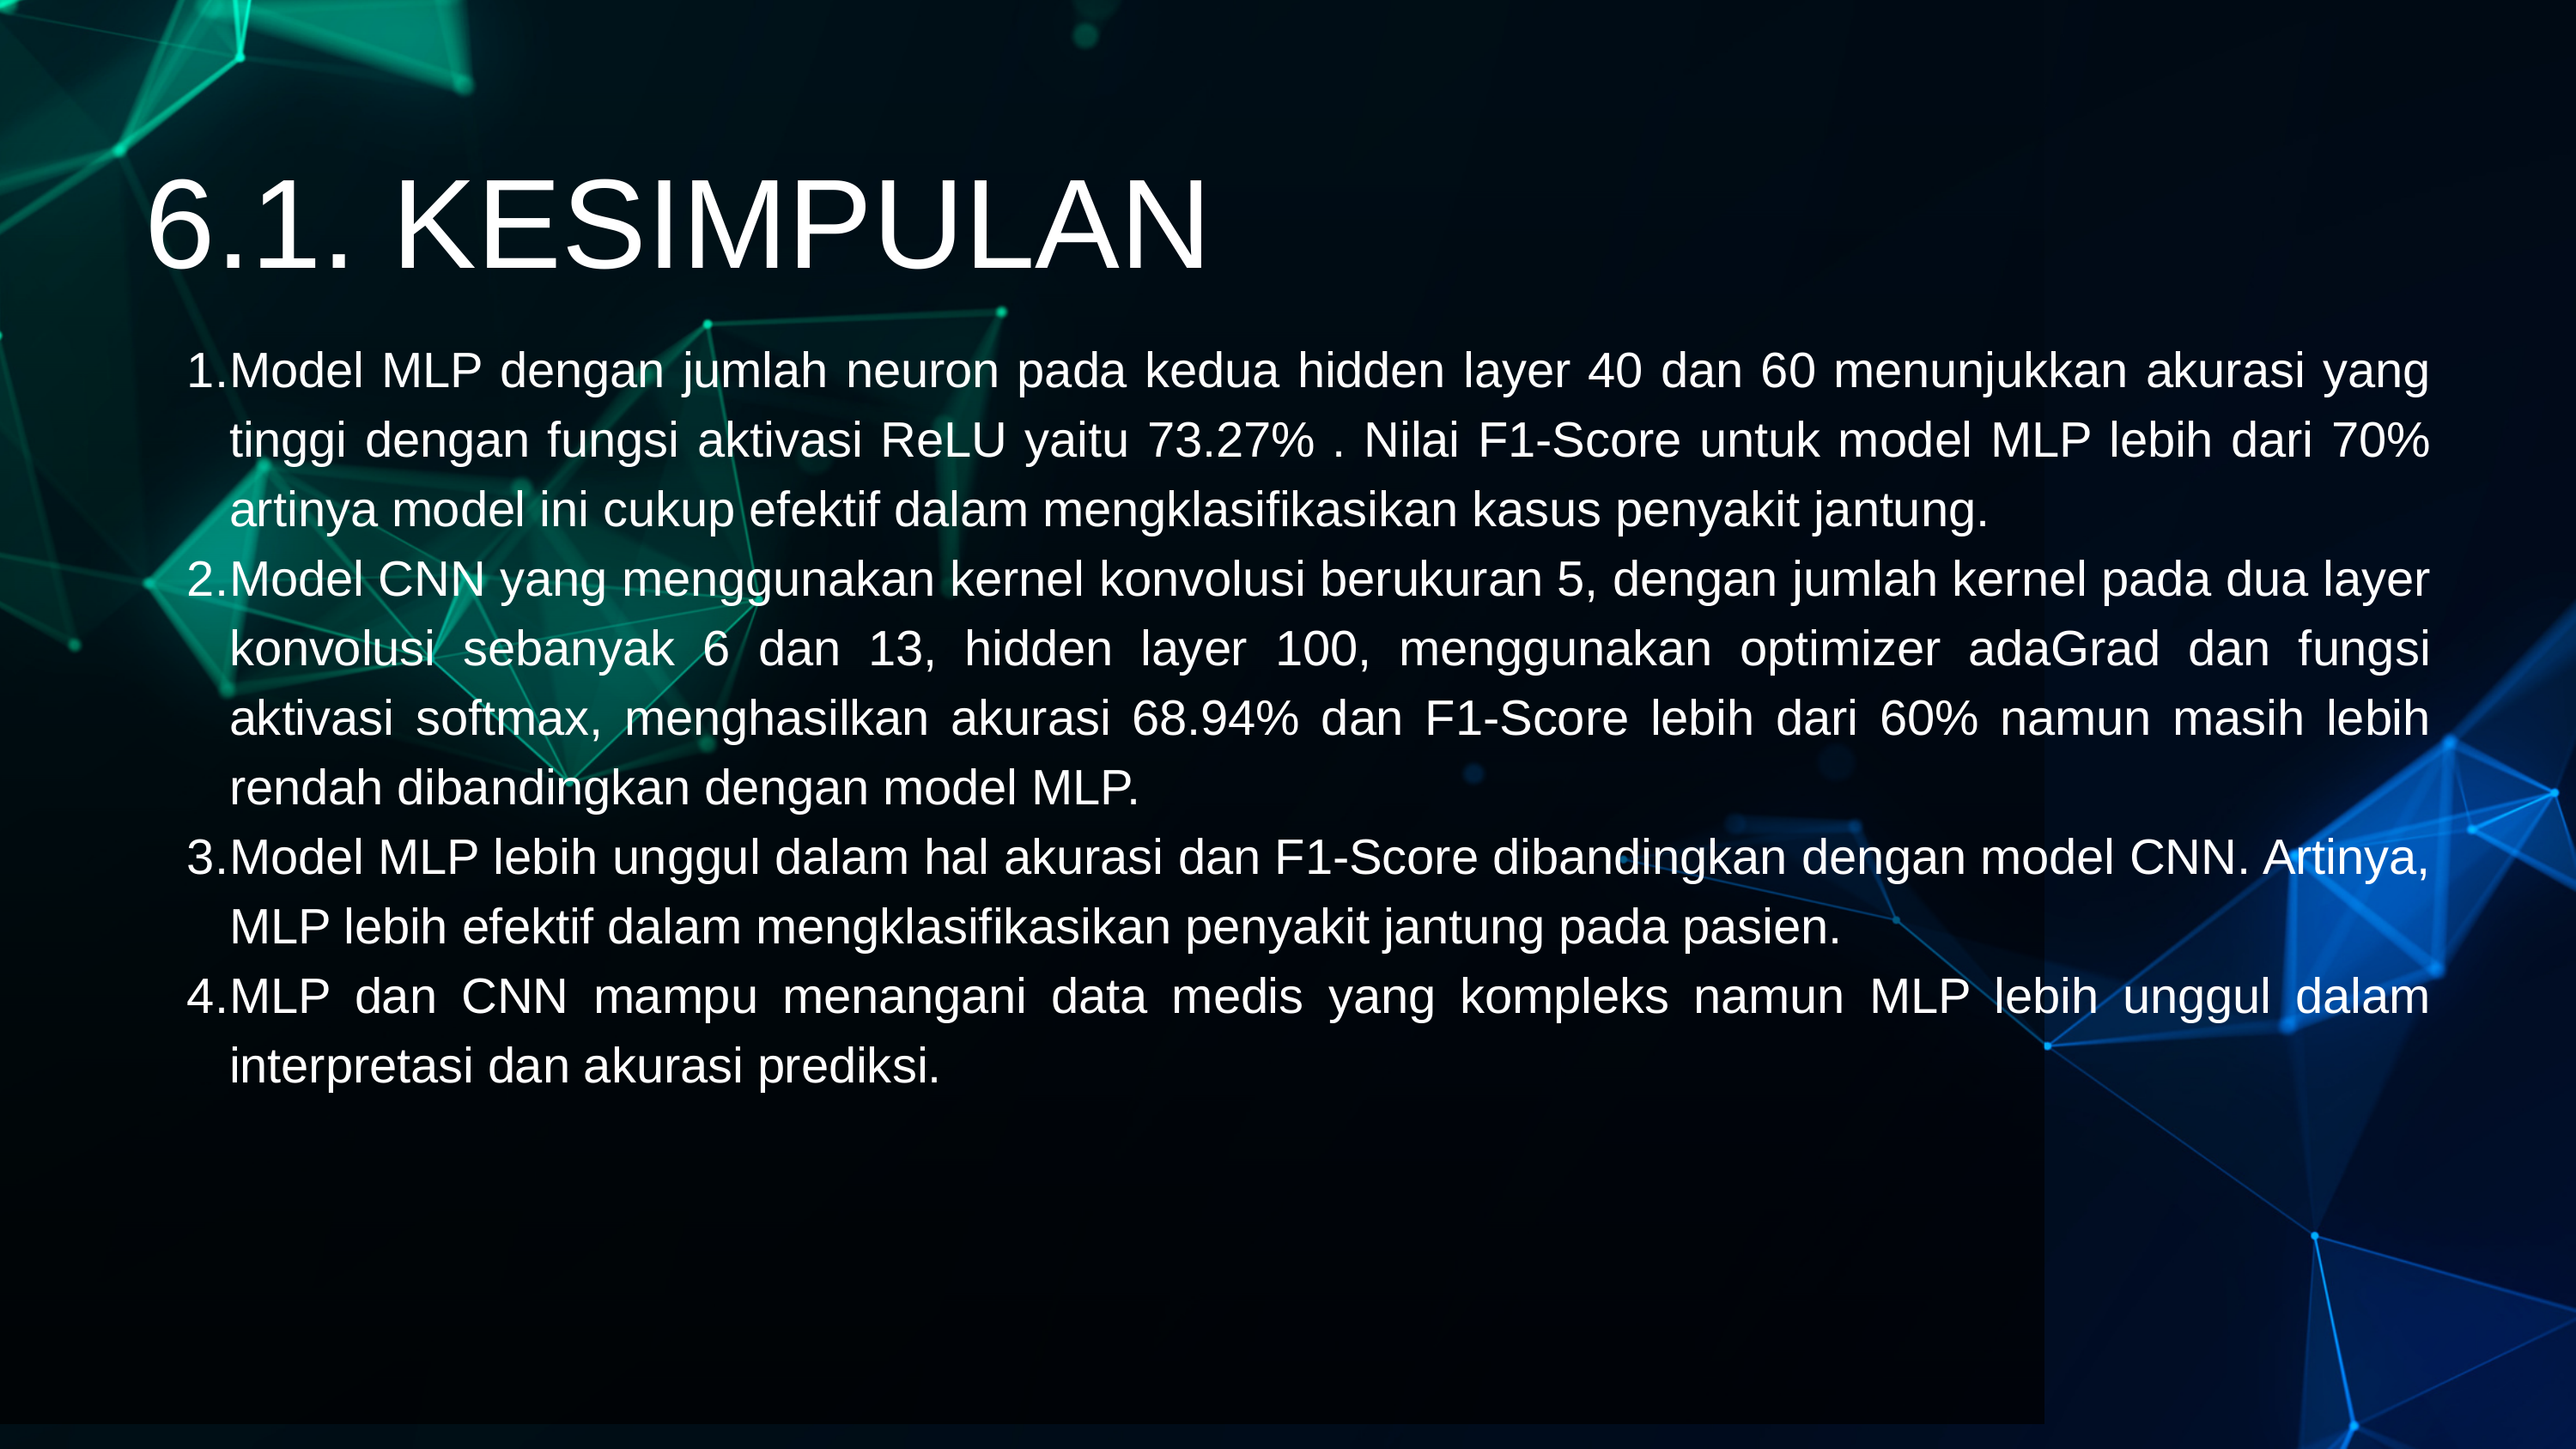

6.1. KESIMPULAN
Model MLP dengan jumlah neuron pada kedua hidden layer 40 dan 60 menunjukkan akurasi yang tinggi dengan fungsi aktivasi ReLU yaitu 73.27% . Nilai F1-Score untuk model MLP lebih dari 70% artinya model ini cukup efektif dalam mengklasifikasikan kasus penyakit jantung.
Model CNN yang menggunakan kernel konvolusi berukuran 5, dengan jumlah kernel pada dua layer konvolusi sebanyak 6 dan 13, hidden layer 100, menggunakan optimizer adaGrad dan fungsi aktivasi softmax, menghasilkan akurasi 68.94% dan F1-Score lebih dari 60% namun masih lebih rendah dibandingkan dengan model MLP.
Model MLP lebih unggul dalam hal akurasi dan F1-Score dibandingkan dengan model CNN. Artinya, MLP lebih efektif dalam mengklasifikasikan penyakit jantung pada pasien.
MLP dan CNN mampu menangani data medis yang kompleks namun MLP lebih unggul dalam interpretasi dan akurasi prediksi.